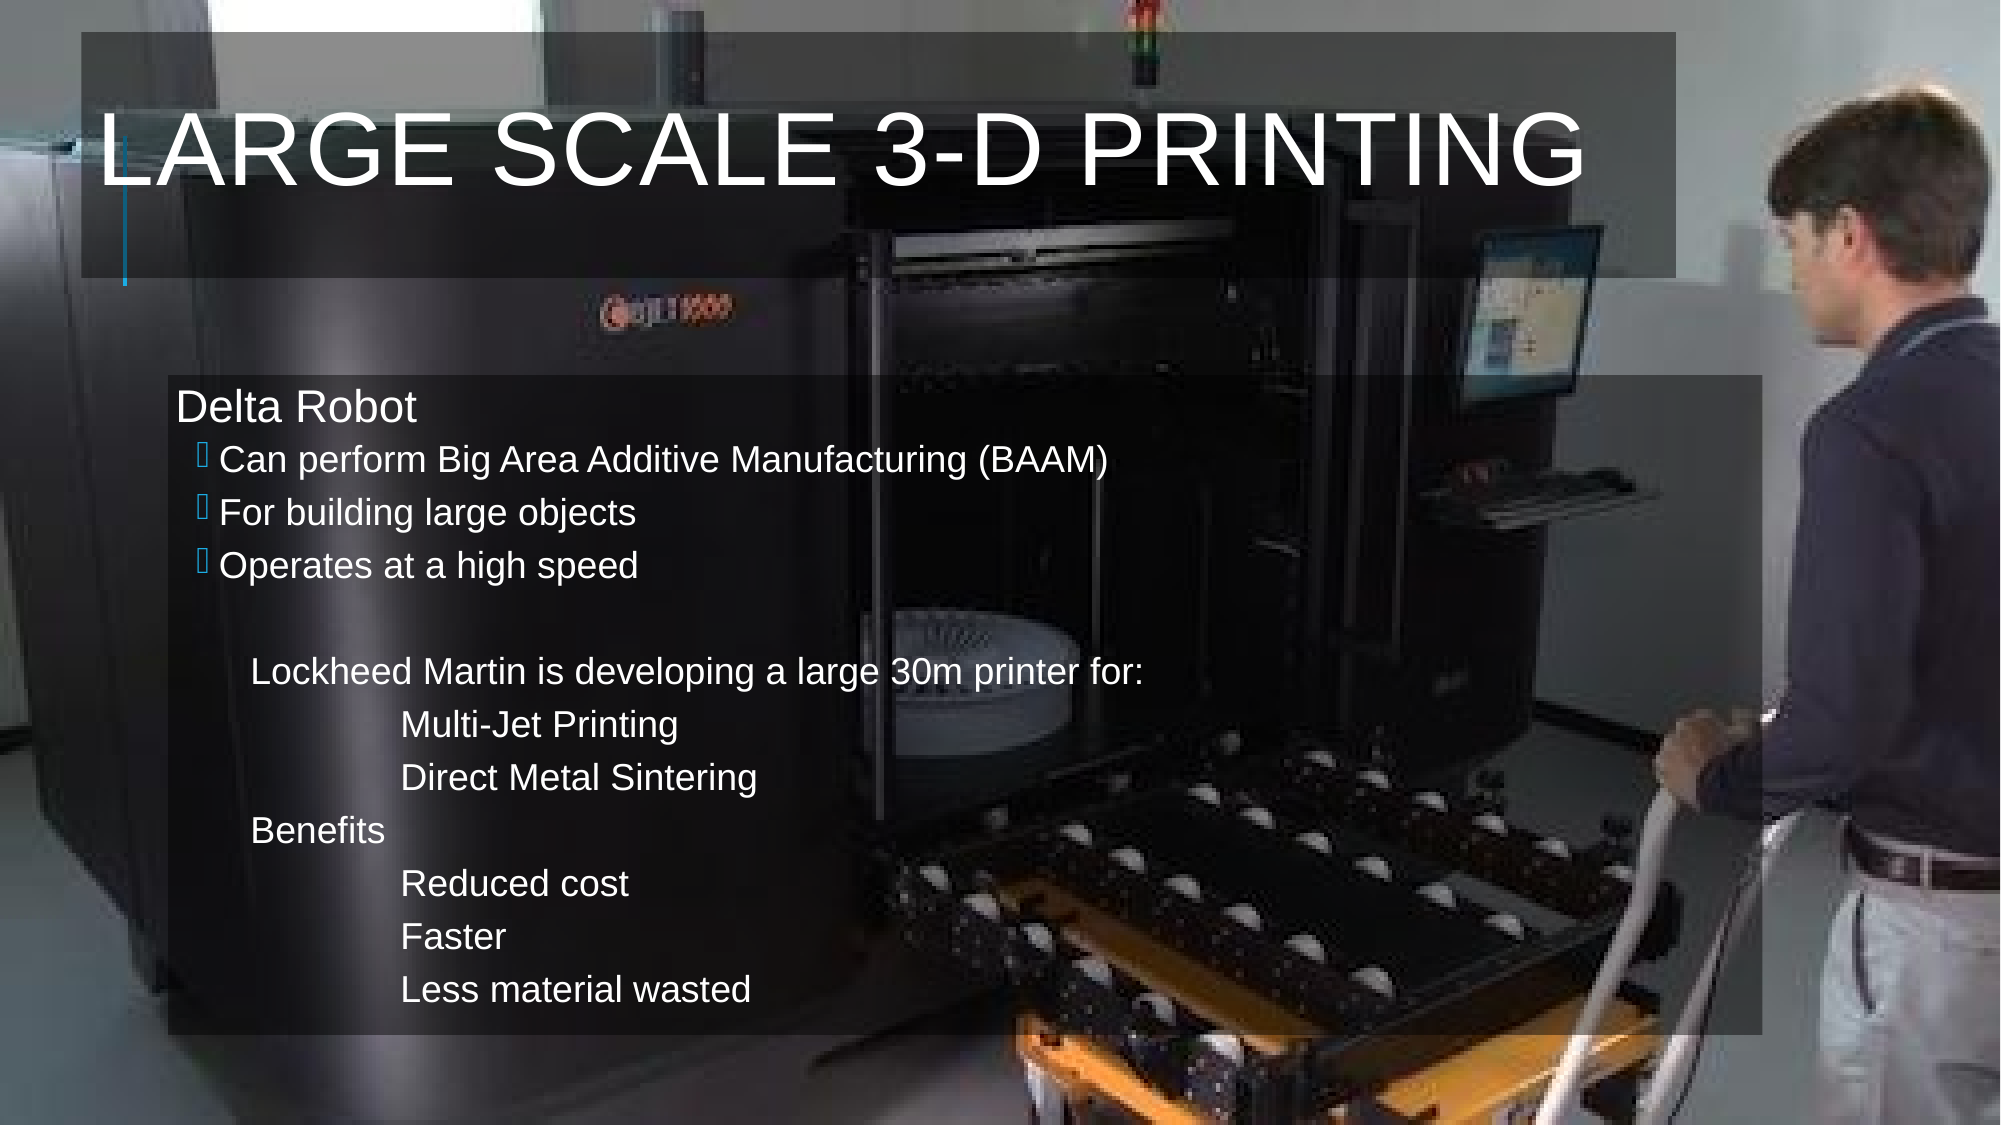

# Large Scale 3-D Printing
Delta Robot
Can perform Big Area Additive Manufacturing (BAAM)
For building large objects
Operates at a high speed

Lockheed Martin is developing a large 30m printer for:
	Multi-Jet Printing
	Direct Metal Sintering
Benefits
	Reduced cost
	Faster
	Less material wasted